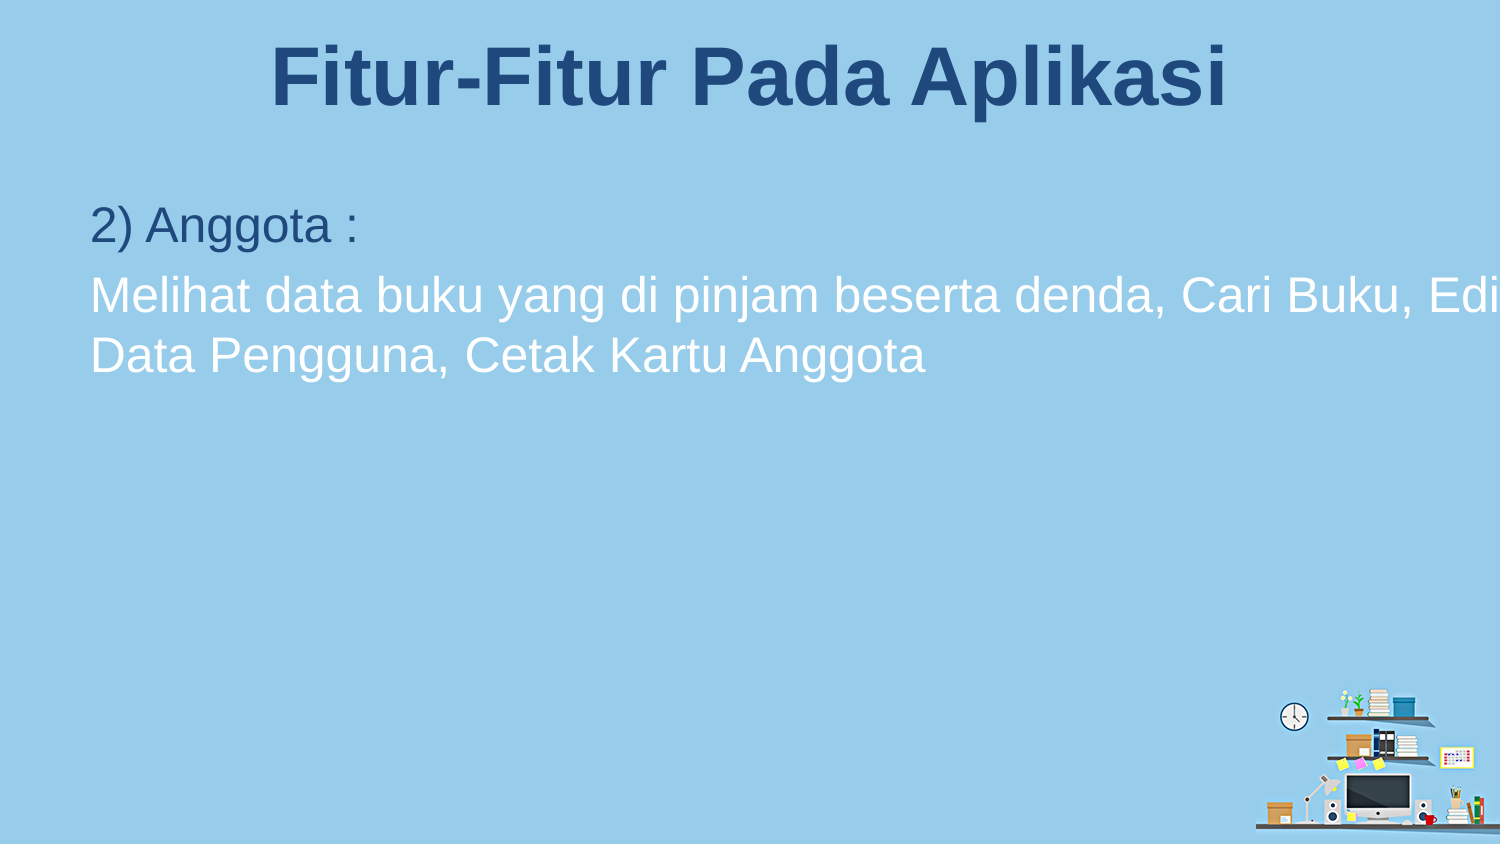

# Fitur-Fitur Pada Aplikasi
2) Anggota :
Melihat data buku yang di pinjam beserta denda, Cari Buku, Edit Data Pengguna, Cetak Kartu Anggota